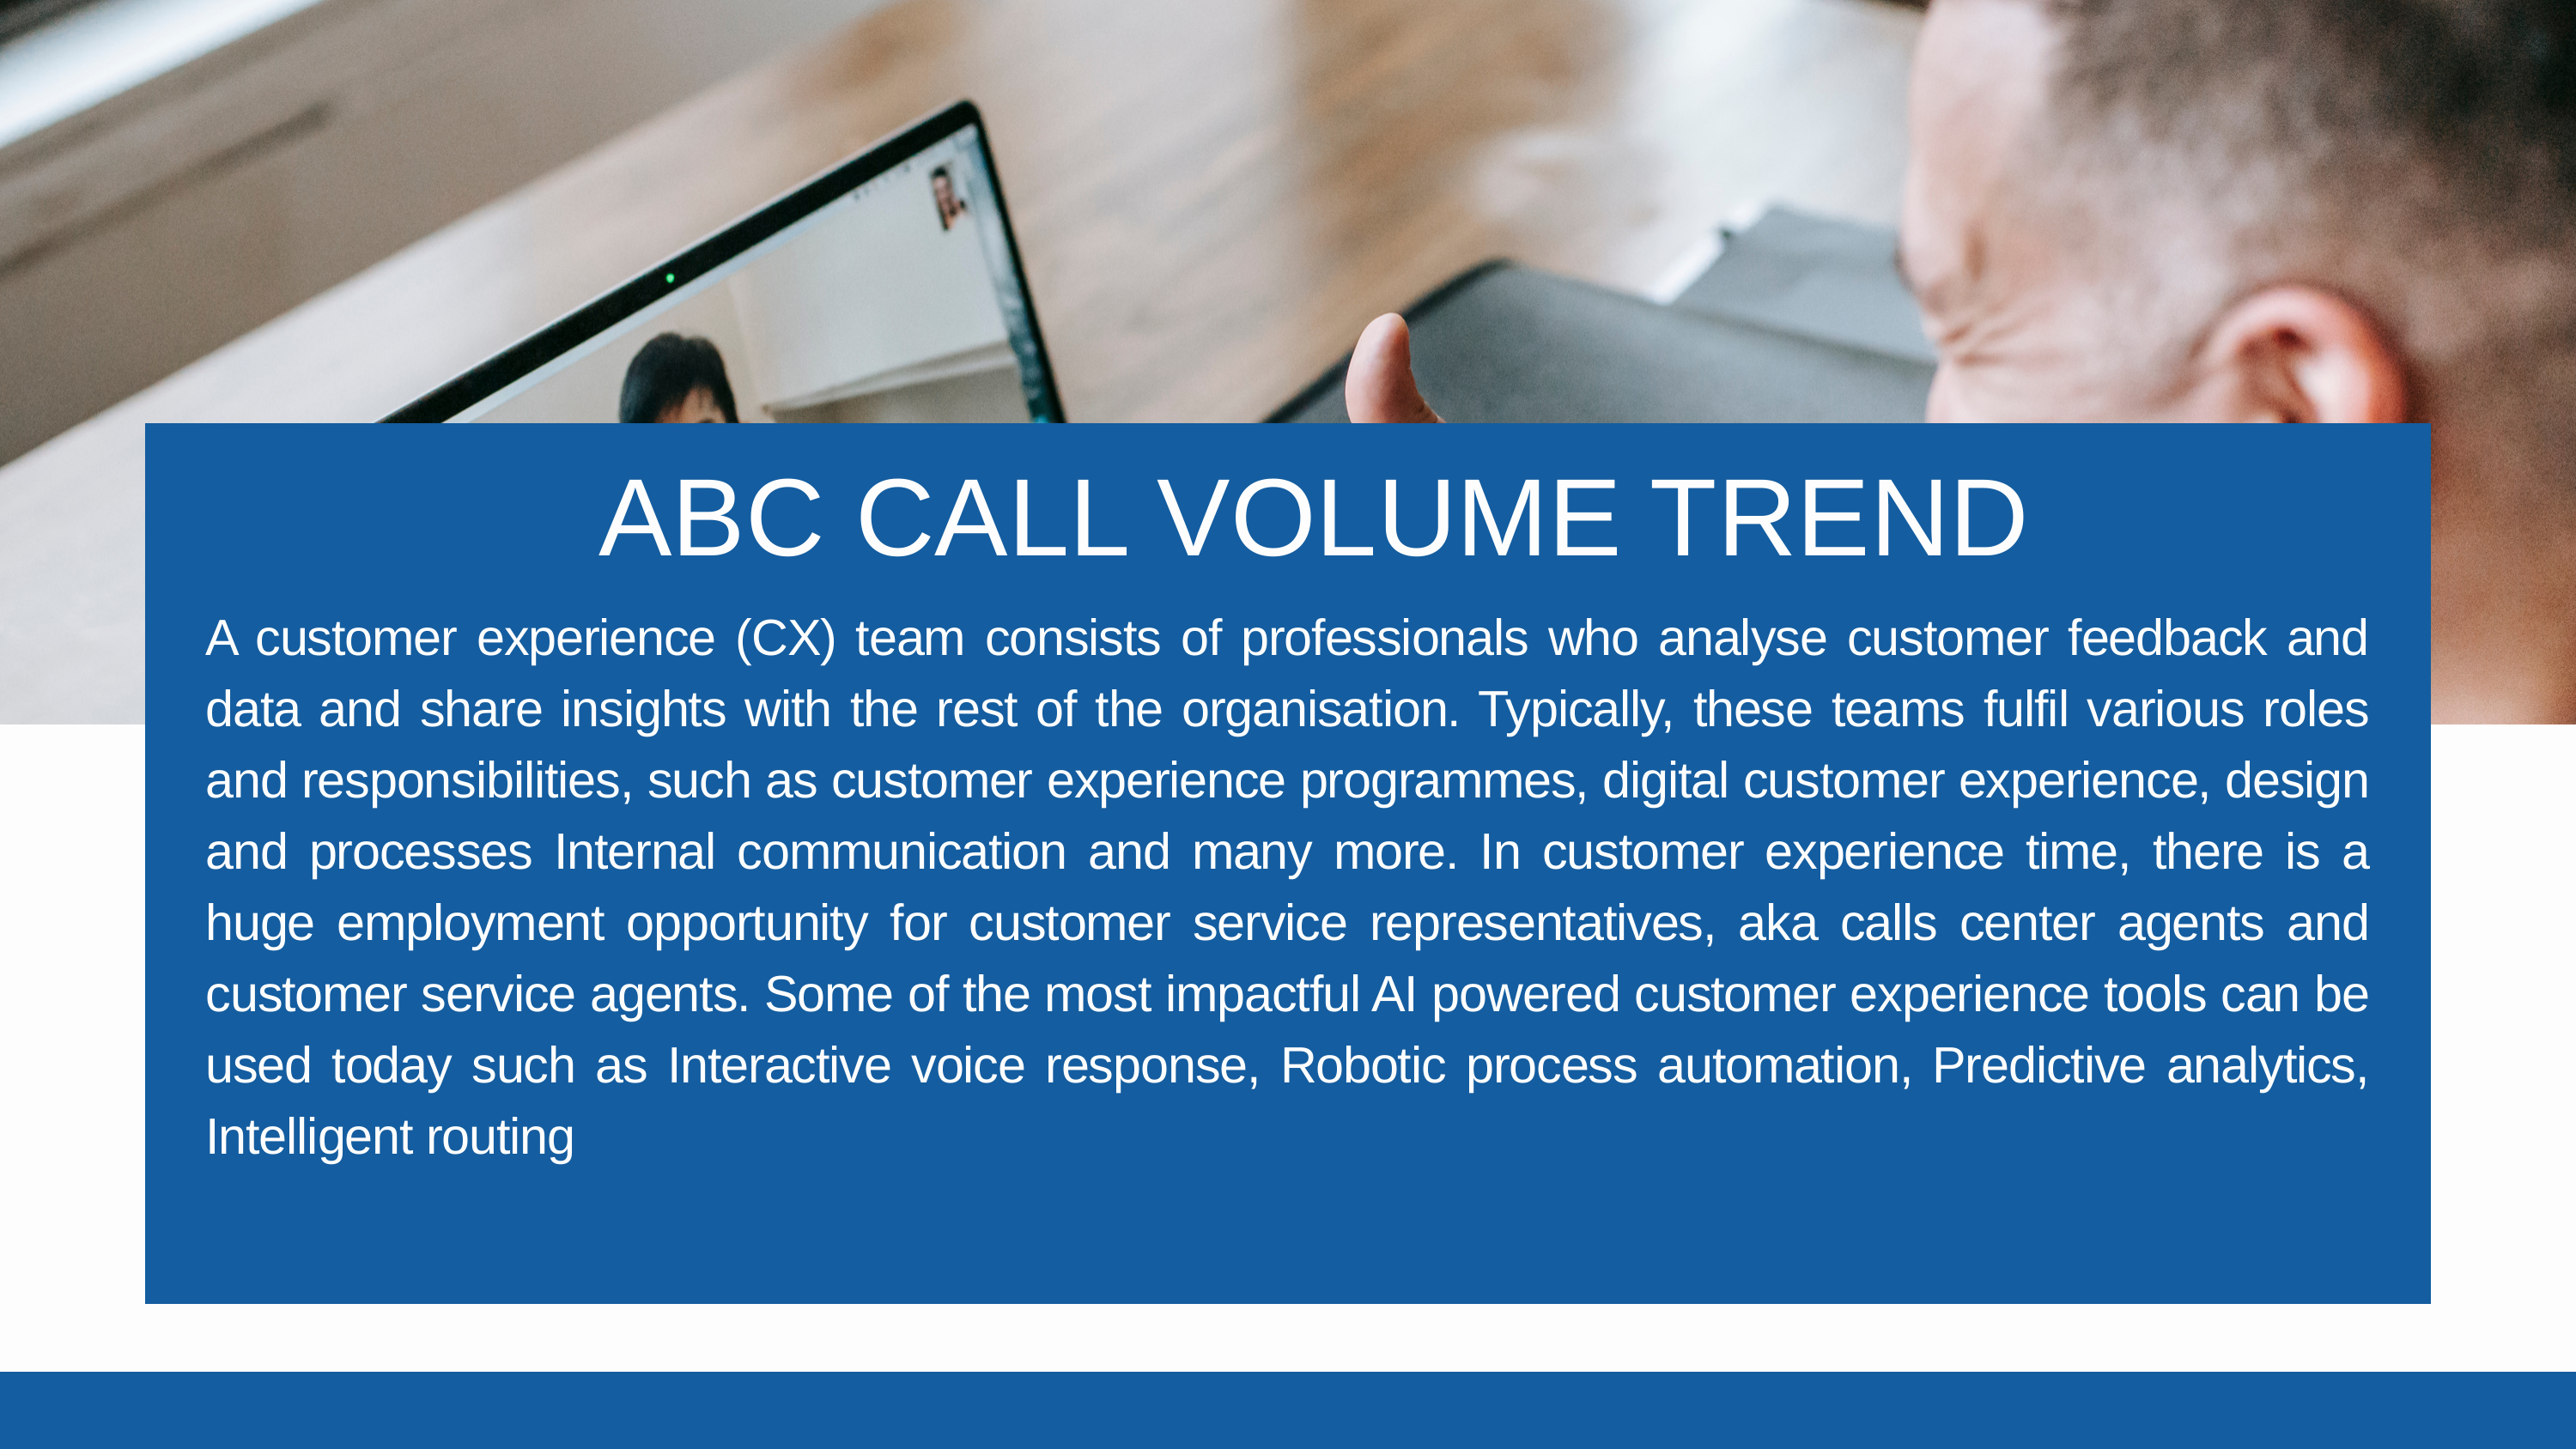

ABC CALL VOLUME TREND
A customer experience (CX) team consists of professionals who analyse customer feedback and data and share insights with the rest of the organisation. Typically, these teams fulfil various roles and responsibilities, such as customer experience programmes, digital customer experience, design and processes Internal communication and many more. In customer experience time, there is a huge employment opportunity for customer service representatives, aka calls center agents and customer service agents. Some of the most impactful AI powered customer experience tools can be used today such as Interactive voice response, Robotic process automation, Predictive analytics, Intelligent routing